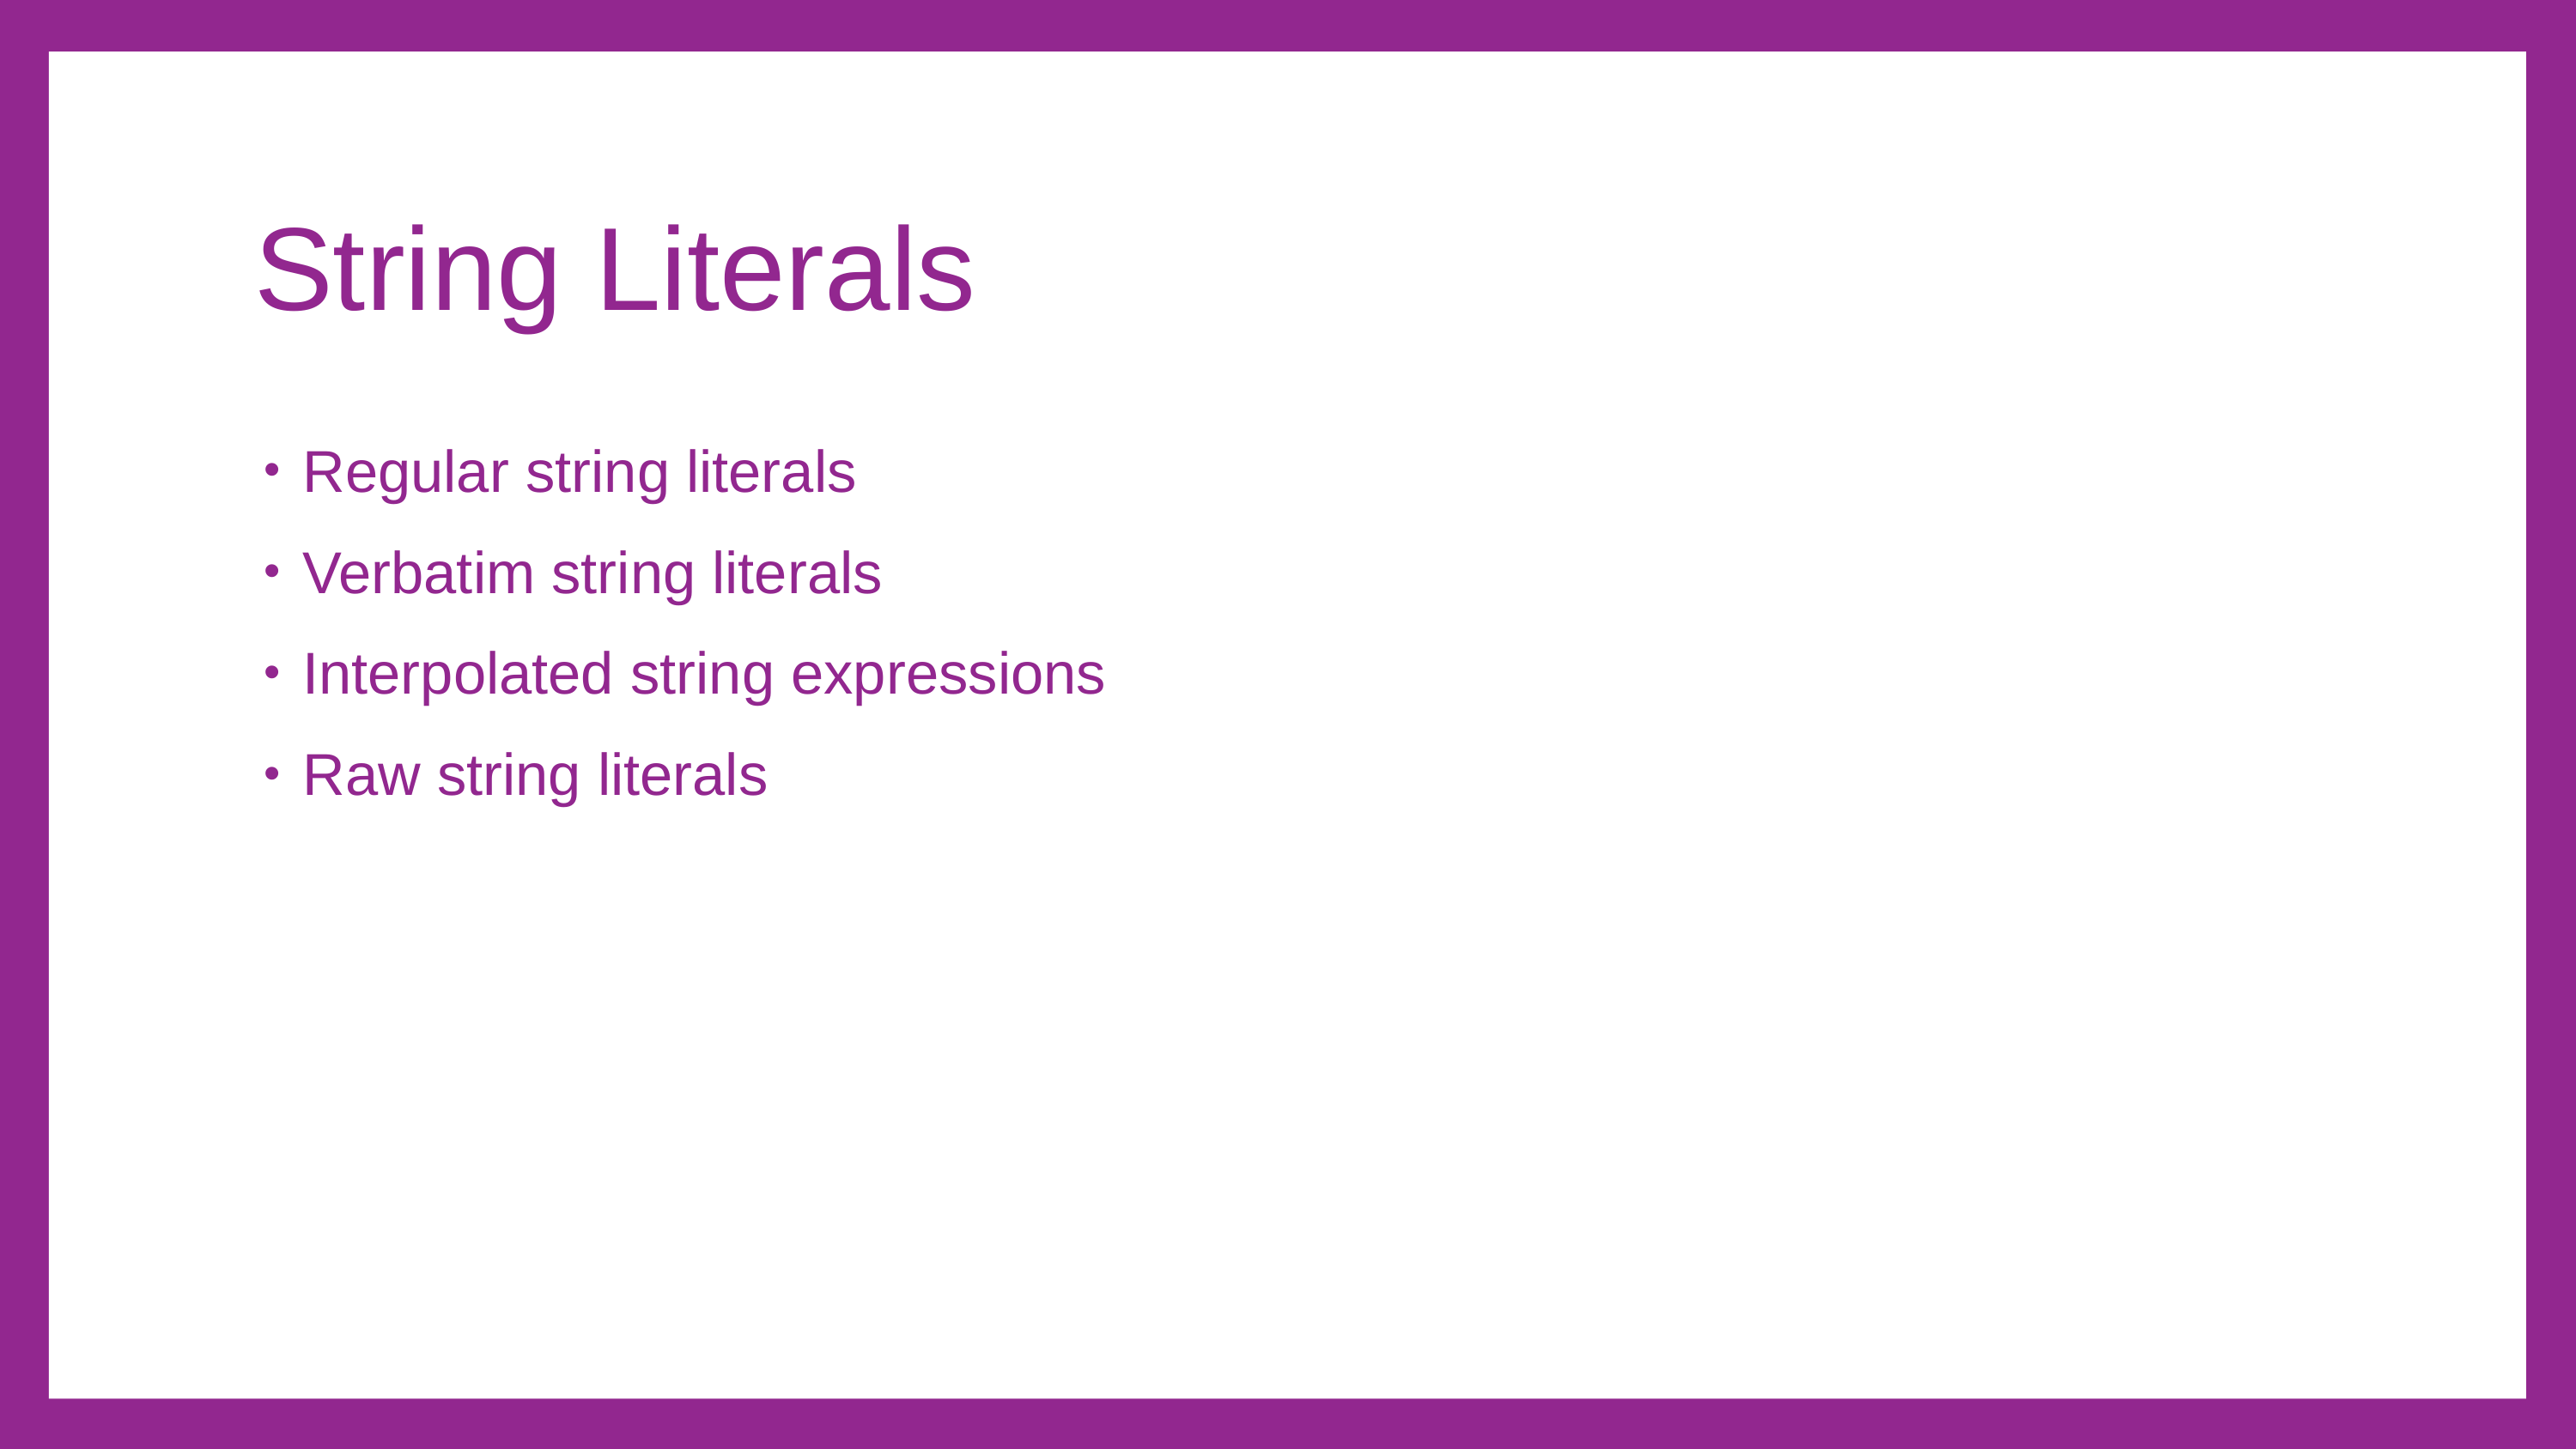

# String Literals
Regular string literals
Verbatim string literals
Interpolated string expressions
Raw string literals